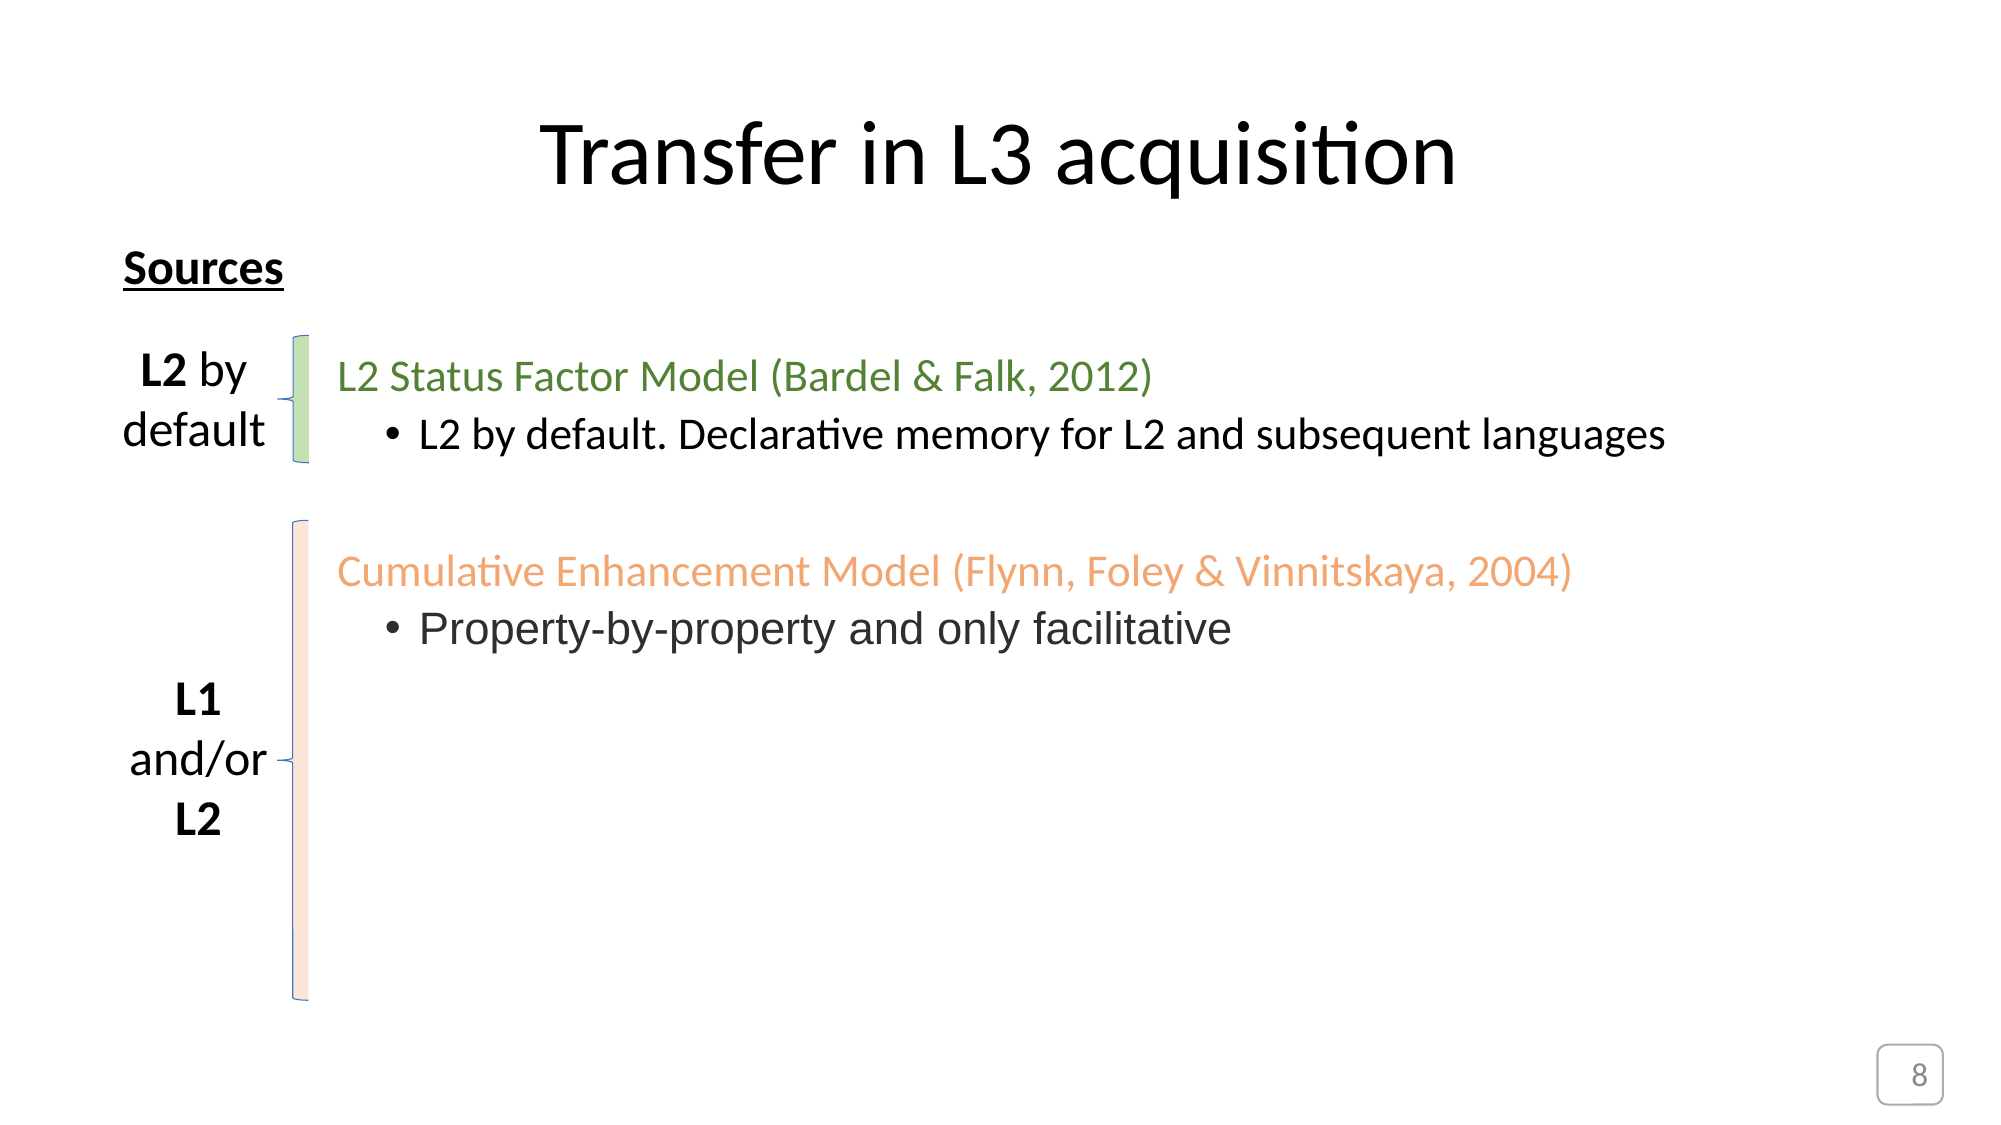

# Transfer in L3 acquisition
Sources
L2 by default

  L2 Status Factor Model (Bardel & Falk, 2012)
L2 by default. Declarative memory for L2 and subsequent languages

  Cumulative Enhancement Model (Flynn, Foley & Vinnitskaya, 2004)
Property-by-property and only facilitative

L1 and/or L2
8